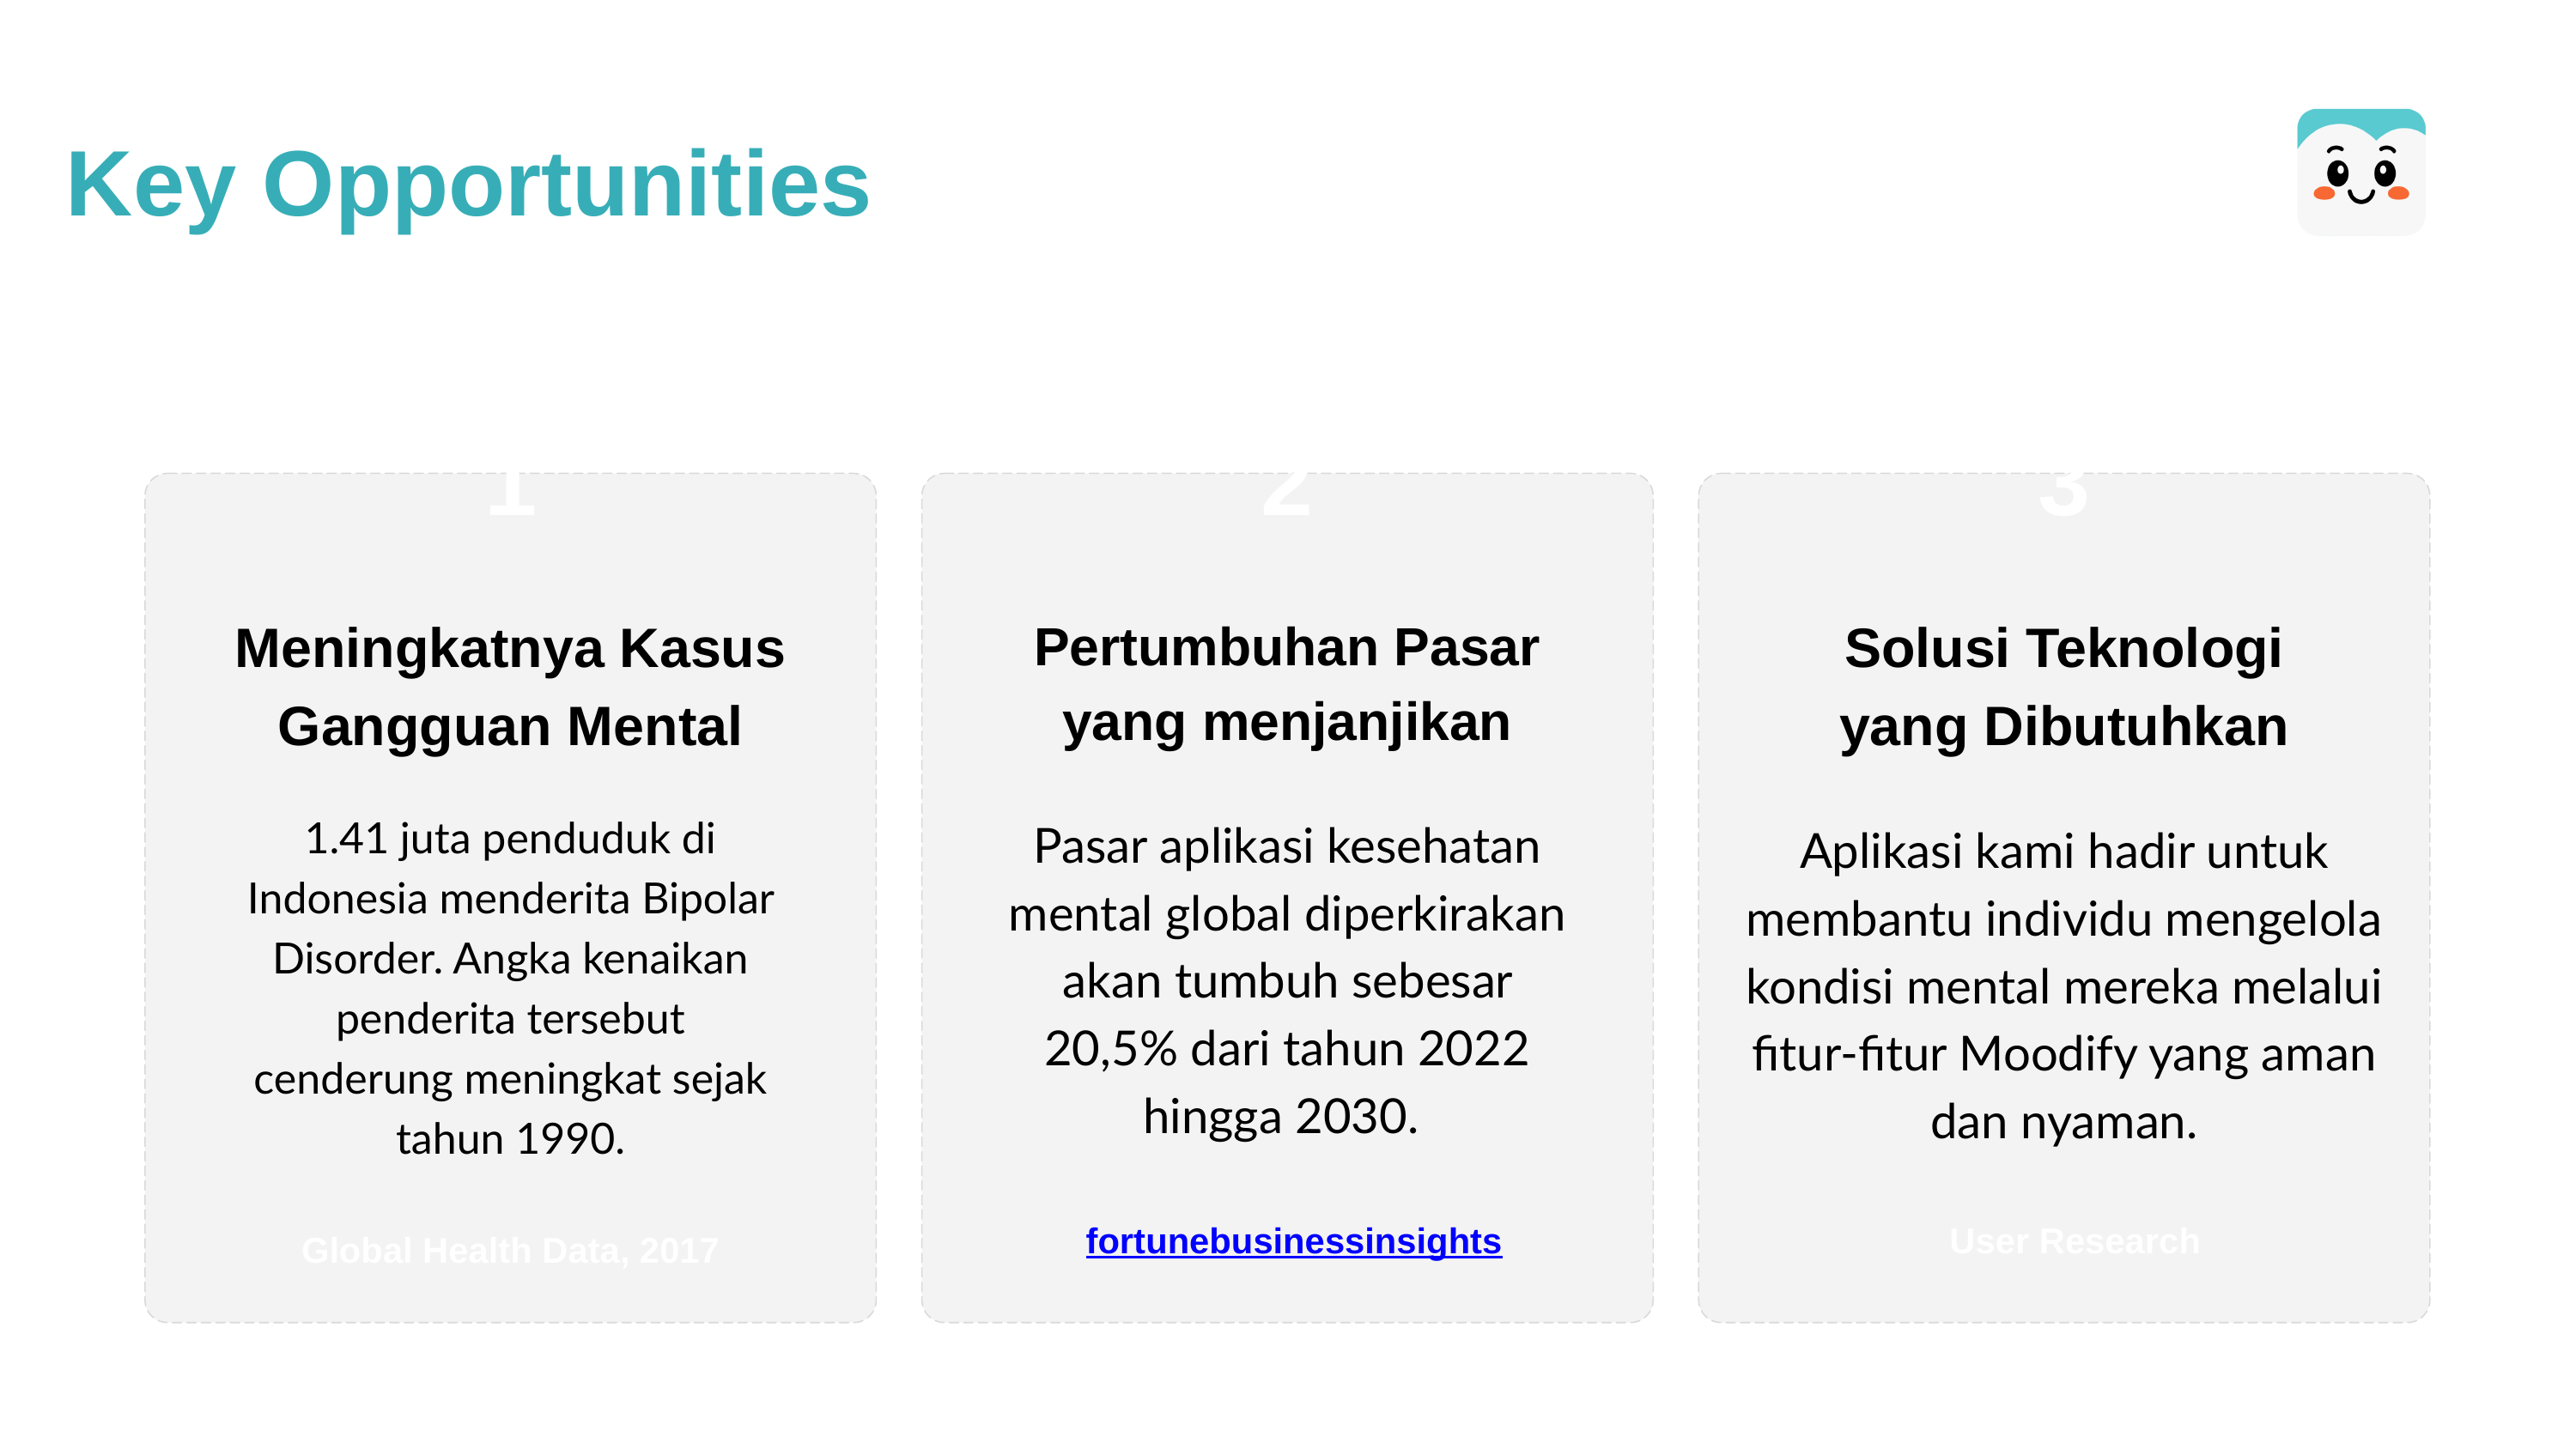

Key Opportunities
1
2
3

Meningkatnya Kasus Gangguan Mental
Pertumbuhan Pasar yang menjanjikan
Solusi Teknologi
yang Dibutuhkan
1.41 juta penduduk di Indonesia menderita Bipolar Disorder. Angka kenaikan penderita tersebut cenderung meningkat sejak tahun 1990.
Pasar aplikasi kesehatan mental global diperkirakan akan tumbuh sebesar 20,5% dari tahun 2022 hingga 2030.
Aplikasi kami hadir untuk membantu individu mengelola kondisi mental mereka melalui fitur-fitur Moodify yang aman dan nyaman.
fortunebusinessinsights
User Research
Global Health Data, 2017